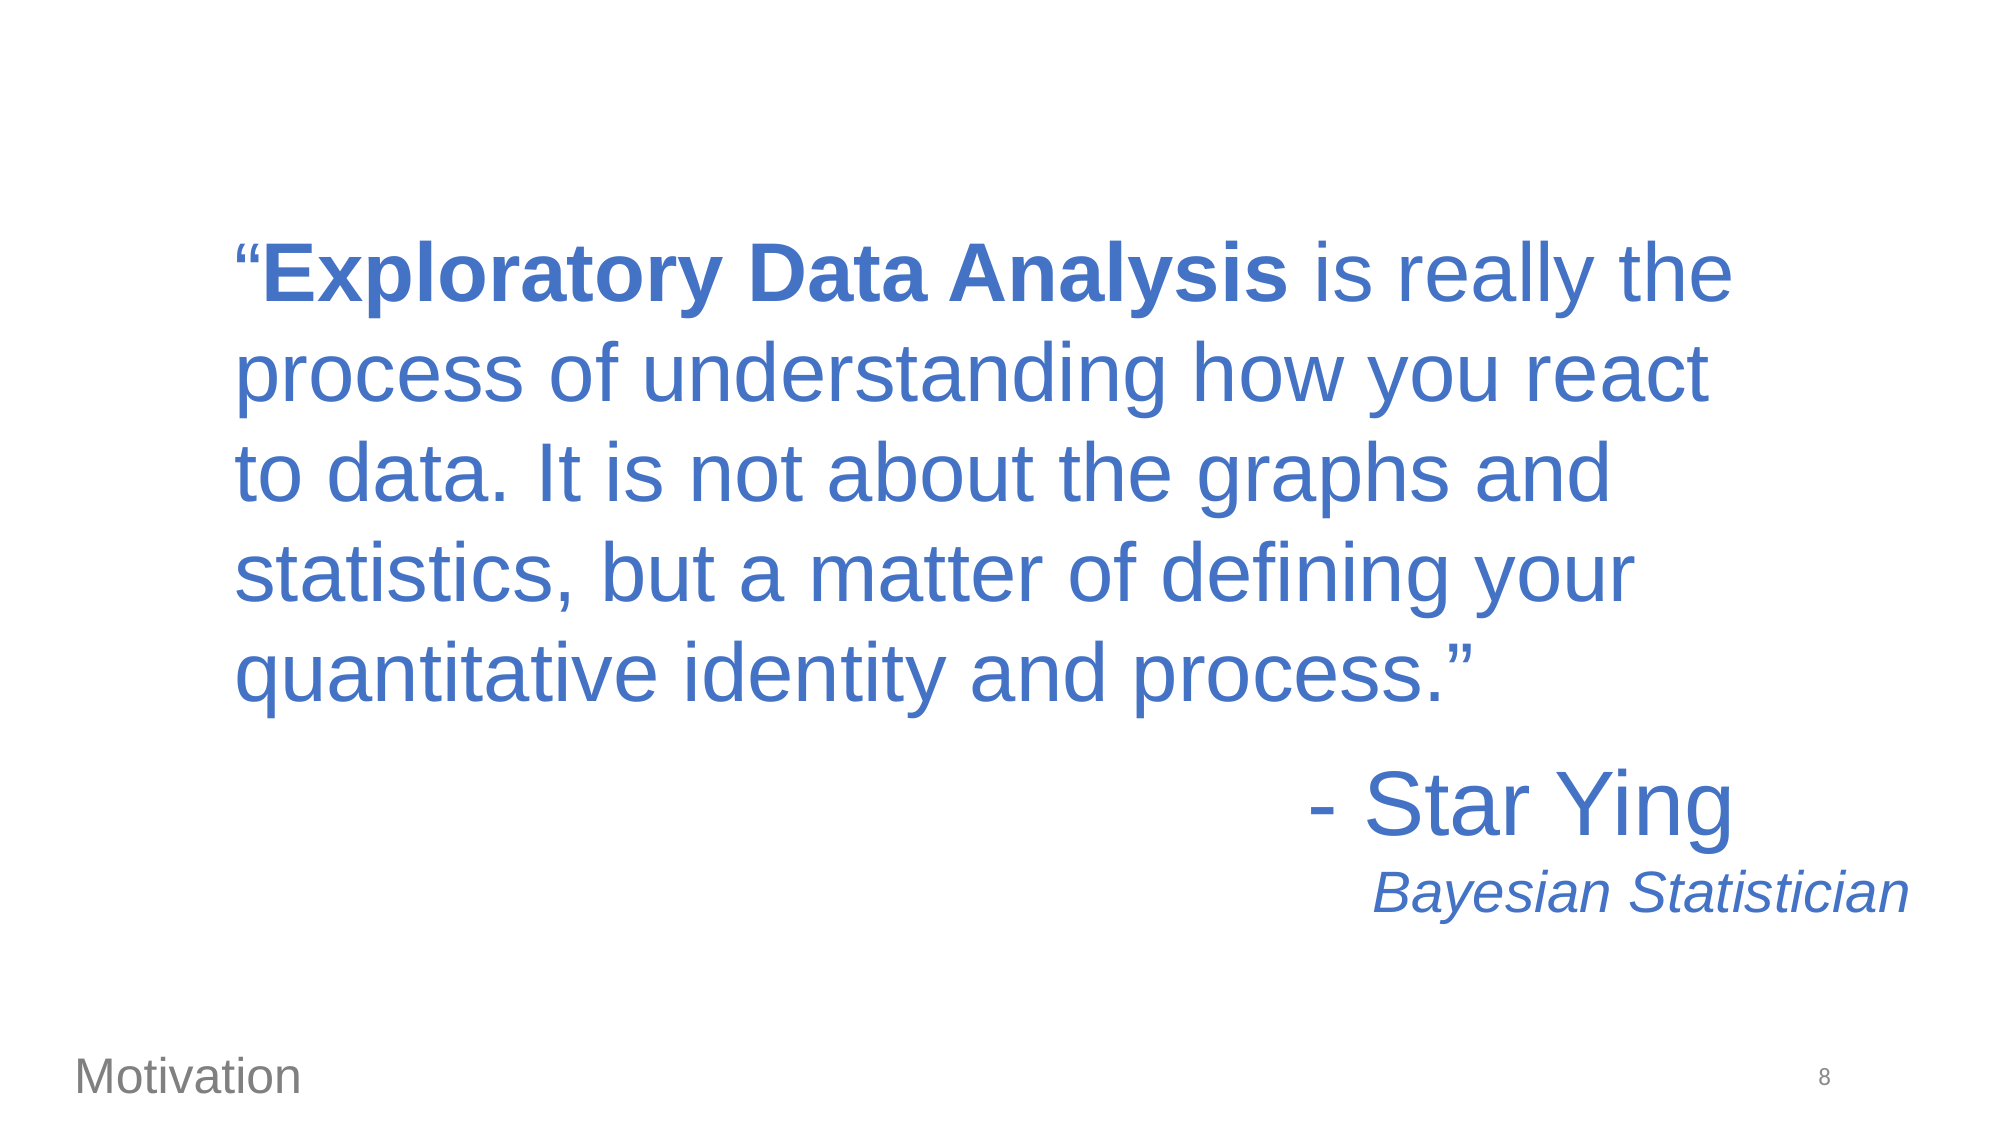

“Exploratory Data Analysis is really the process of understanding how you react to data. It is not about the graphs and statistics, but a matter of defining your quantitative identity and process.”
- Star Ying
    Bayesian Statistician
Motivation
8